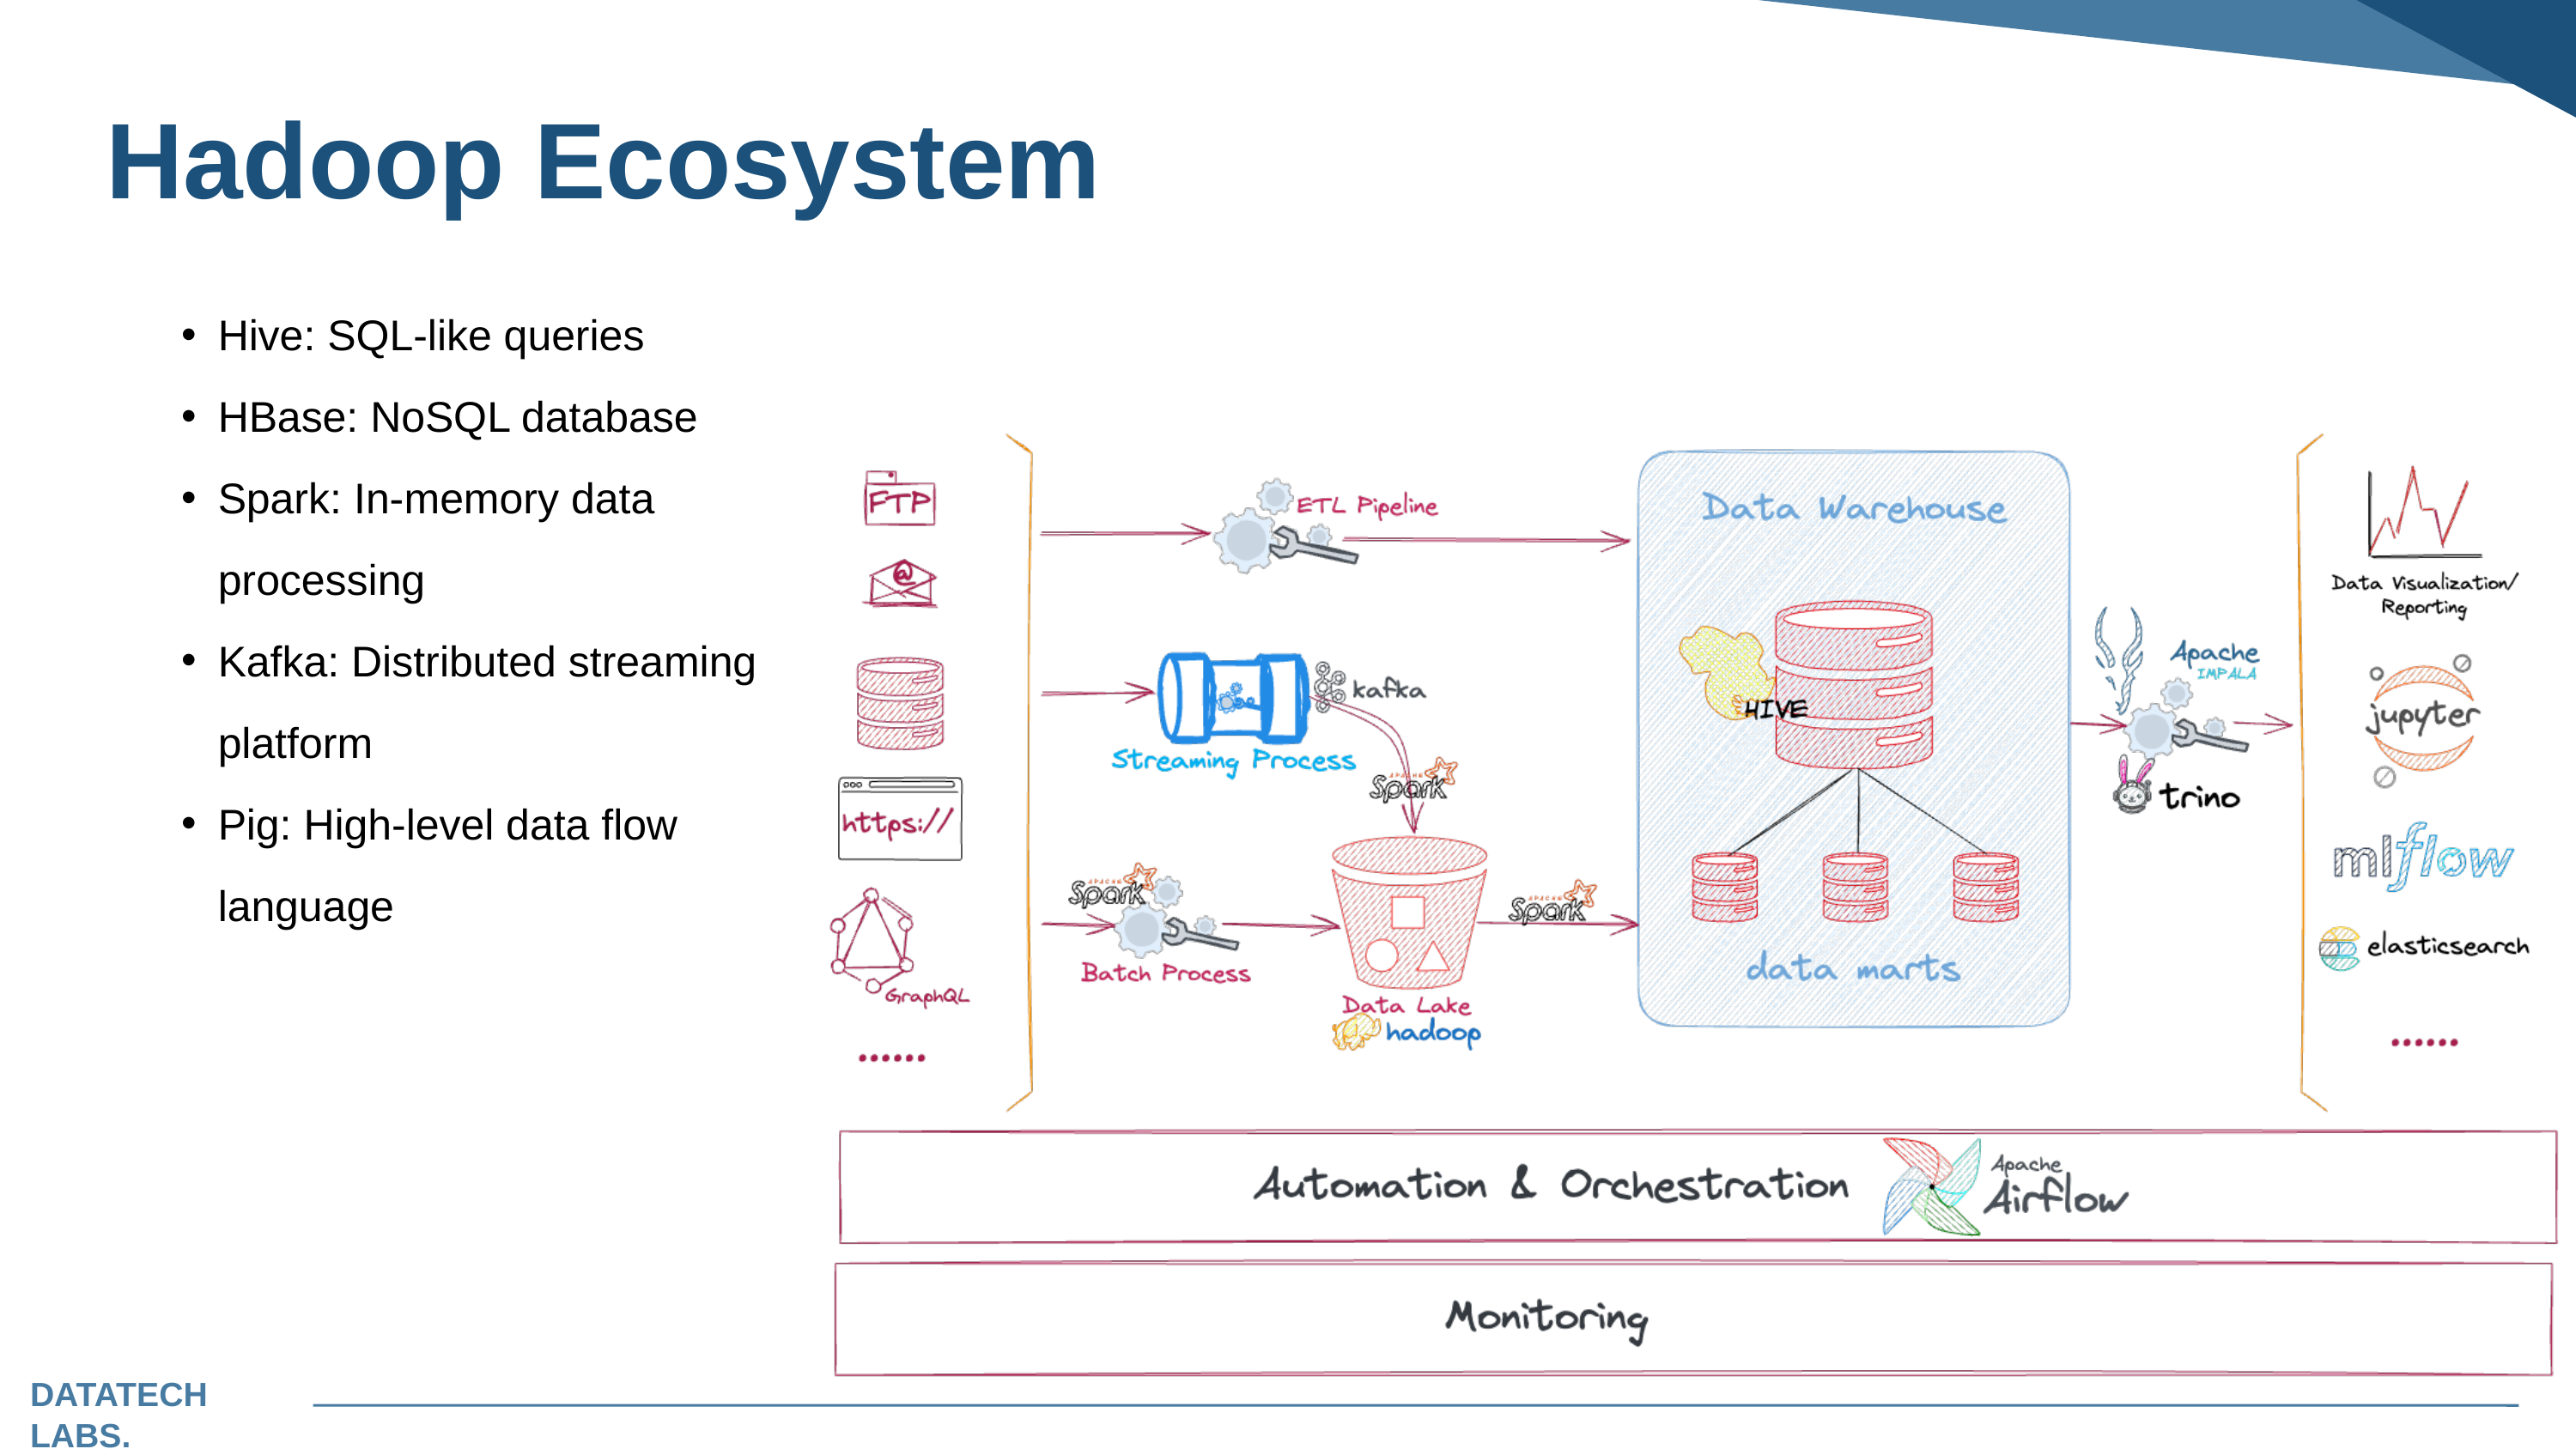

Hadoop Ecosystem
Hive: SQL-like queries
HBase: NoSQL database
Spark: In-memory data processing
Kafka: Distributed streaming platform
Pig: High-level data flow language

DATATECH LABS.